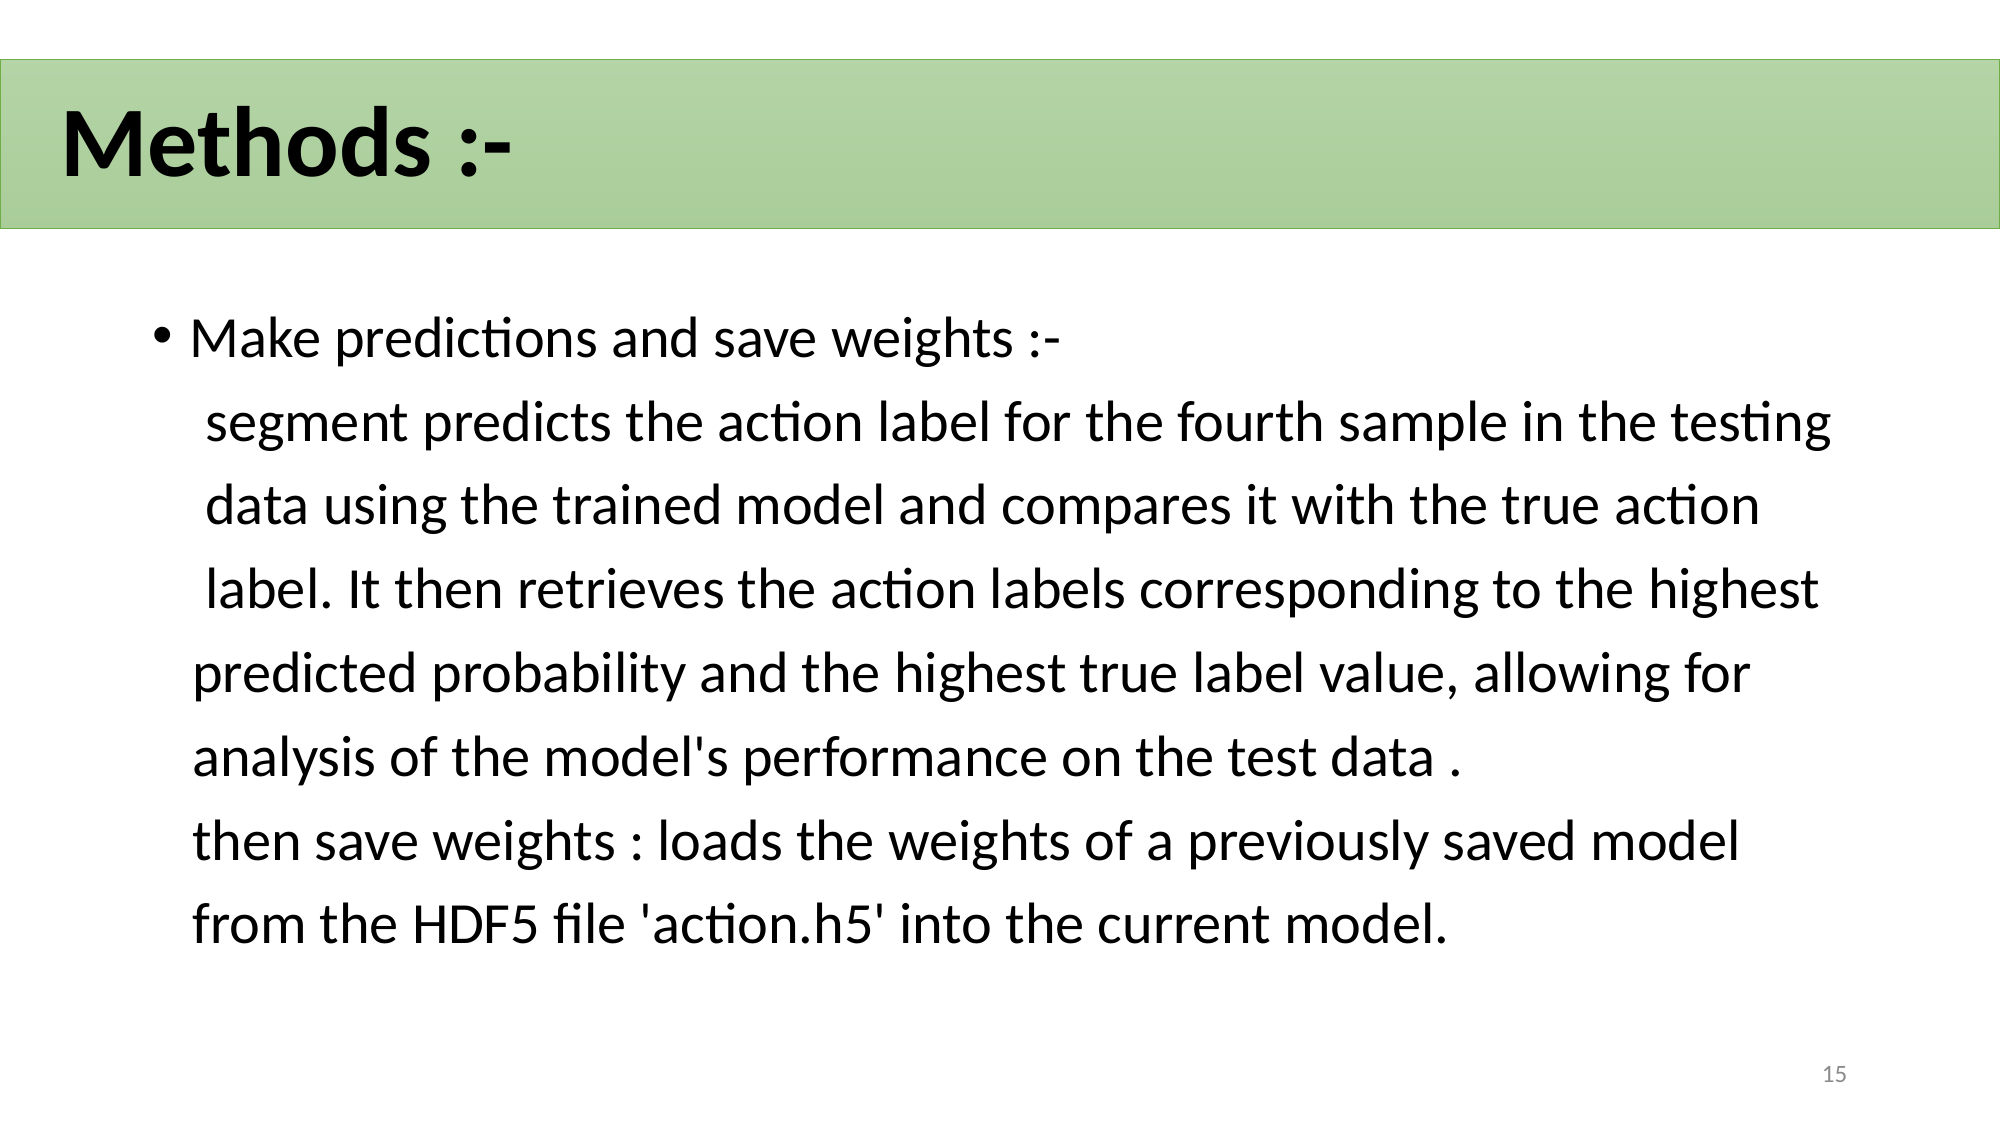

# Methods :-
Make predictions and save weights :-
    segment predicts the action label for the fourth sample in the testing
    data using the trained model and compares it with the true action
    label. It then retrieves the action labels corresponding to the highest
   predicted probability and the highest true label value, allowing for
   analysis of the model's performance on the test data .
   then save weights : loads the weights of a previously saved model
   from the HDF5 file 'action.h5' into the current model.
15